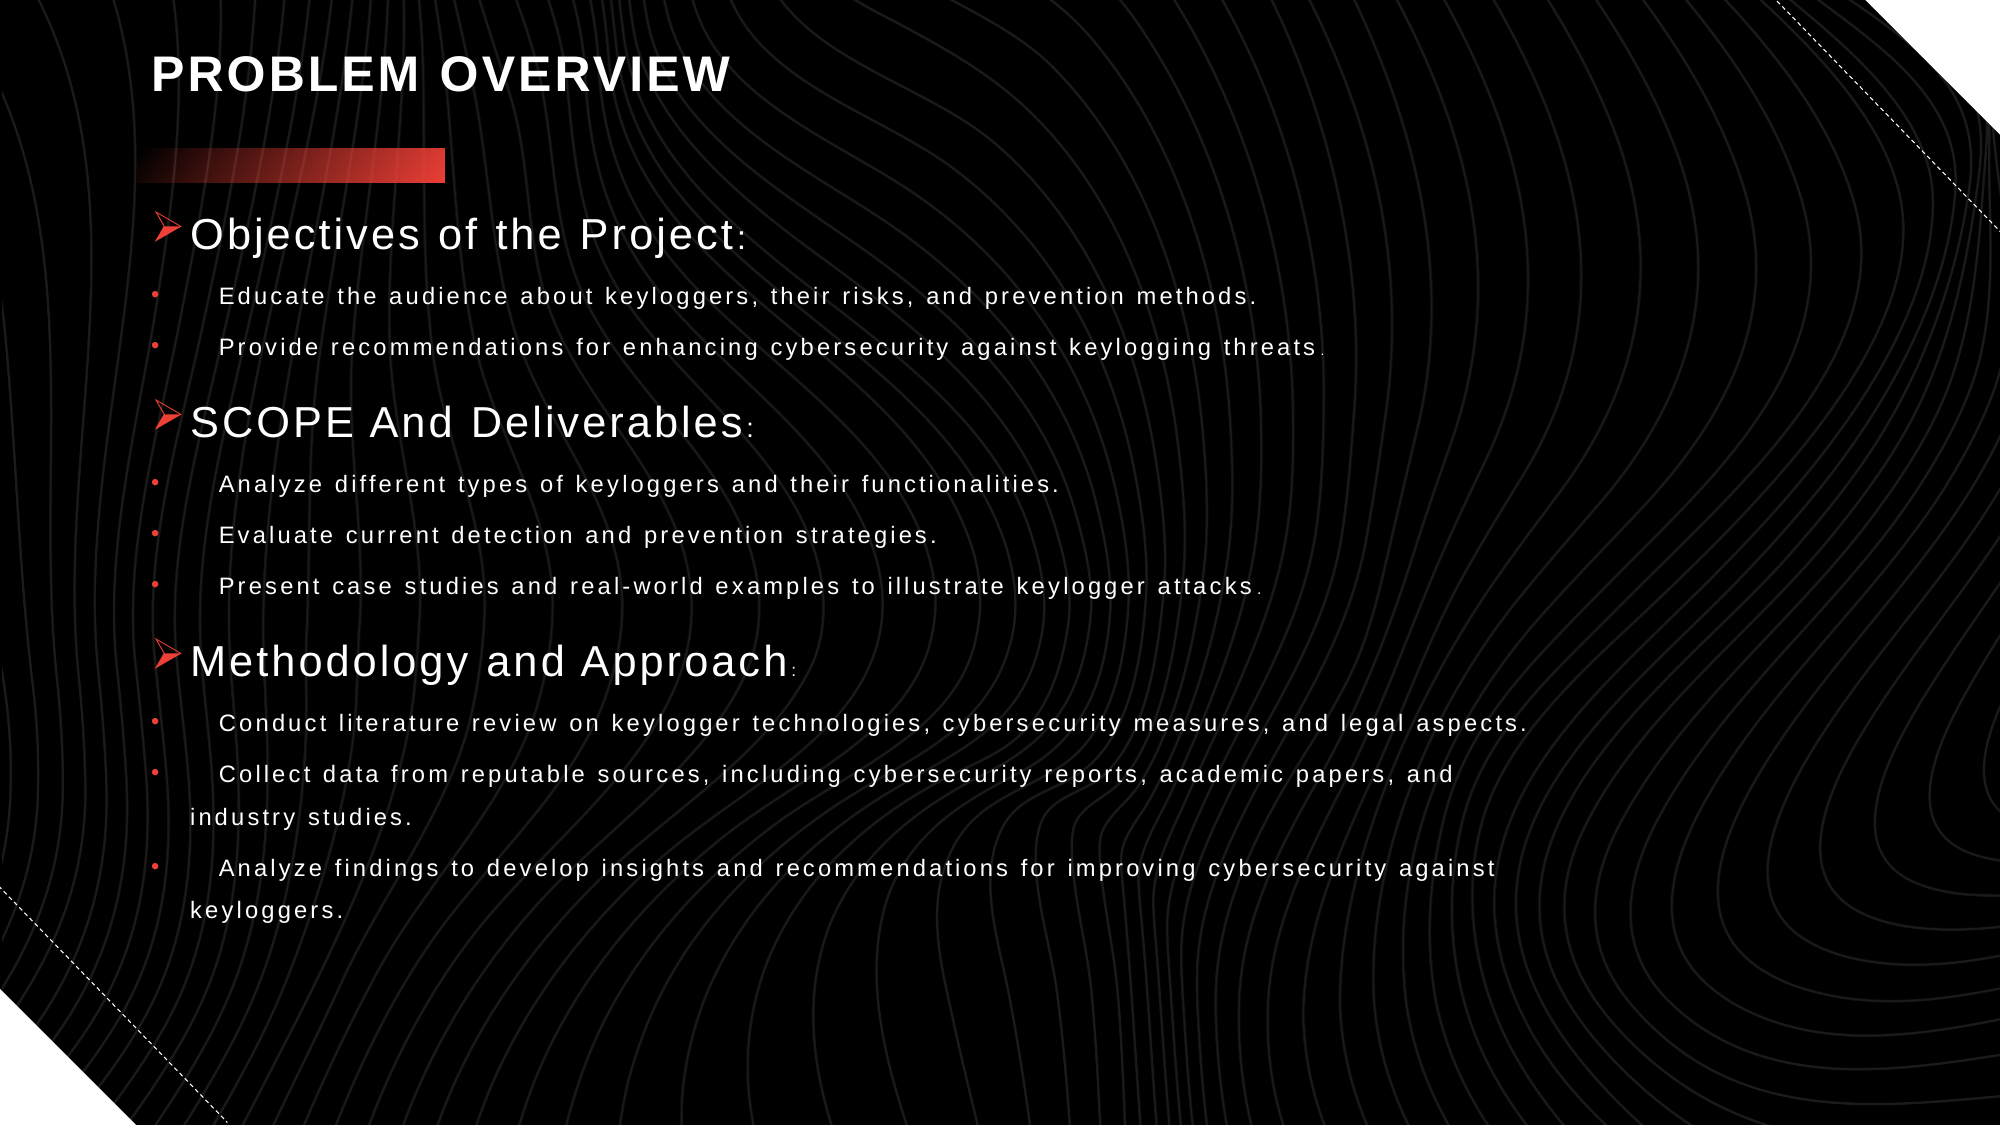

# PROBLEM OVERVIEW
Objectives of the Project:
   Educate the audience about keyloggers, their risks, and prevention methods.
   Provide recommendations for enhancing cybersecurity against keylogging threats.
SCOPE And Deliverables:
   Analyze different types of keyloggers and their functionalities.
   Evaluate current detection and prevention strategies.
   Present case studies and real-world examples to illustrate keylogger attacks.
Methodology and Approach:
   Conduct literature review on keylogger technologies, cybersecurity measures, and legal aspects.
   Collect data from reputable sources, including cybersecurity reports, academic papers, and industry studies.
   Analyze findings to develop insights and recommendations for improving cybersecurity against keyloggers.